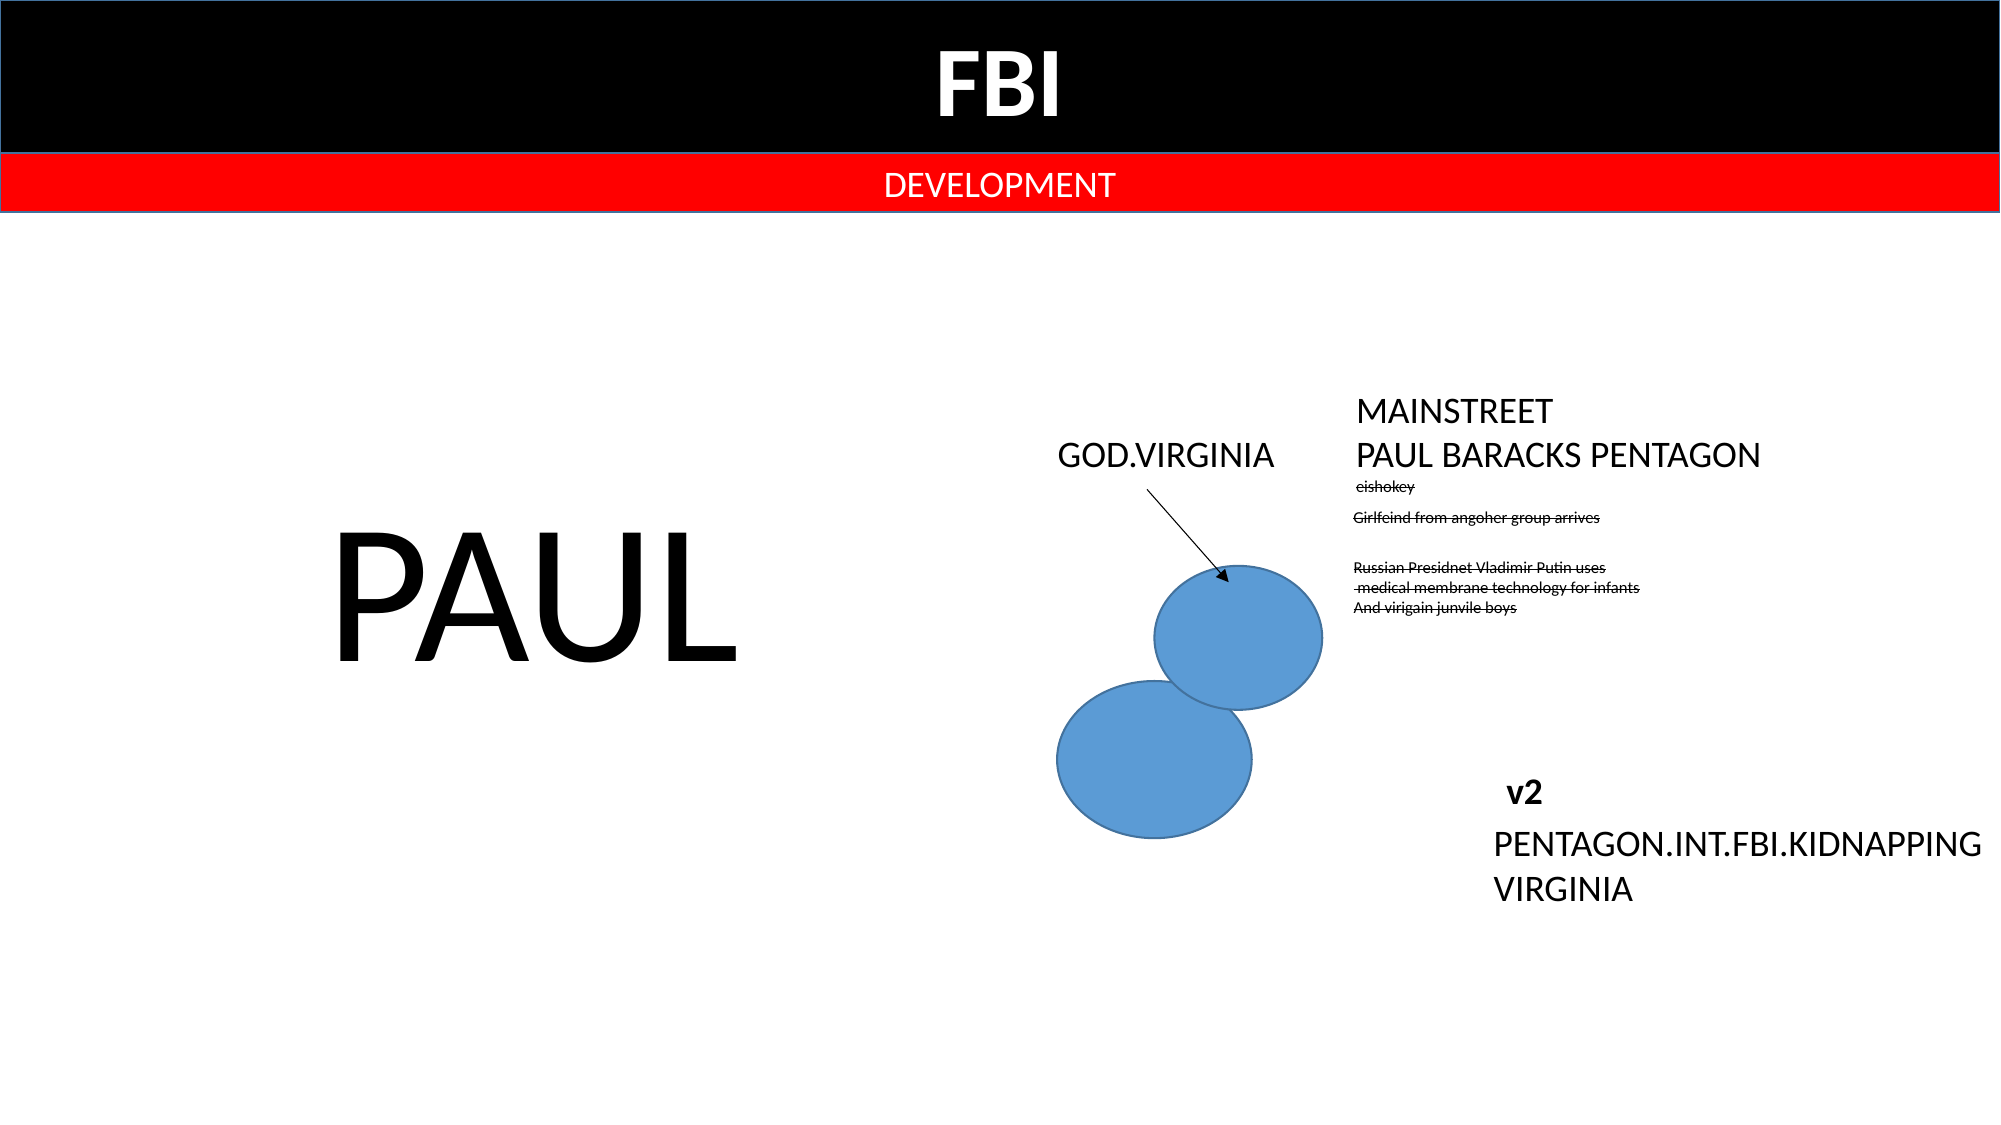

FBI
DEVELOPMENT
MAINSTREET
GOD.VIRGINIA
PAUL BARACKS PENTAGON
eishokey
PAUL
Girlfeind from angoher group arrives
Russian Presidnet Vladimir Putin uses
 medical membrane technology for infants
And virigain junvile boys

v2
PENTAGON.INT.FBI.KIDNAPPING
VIRGINIA